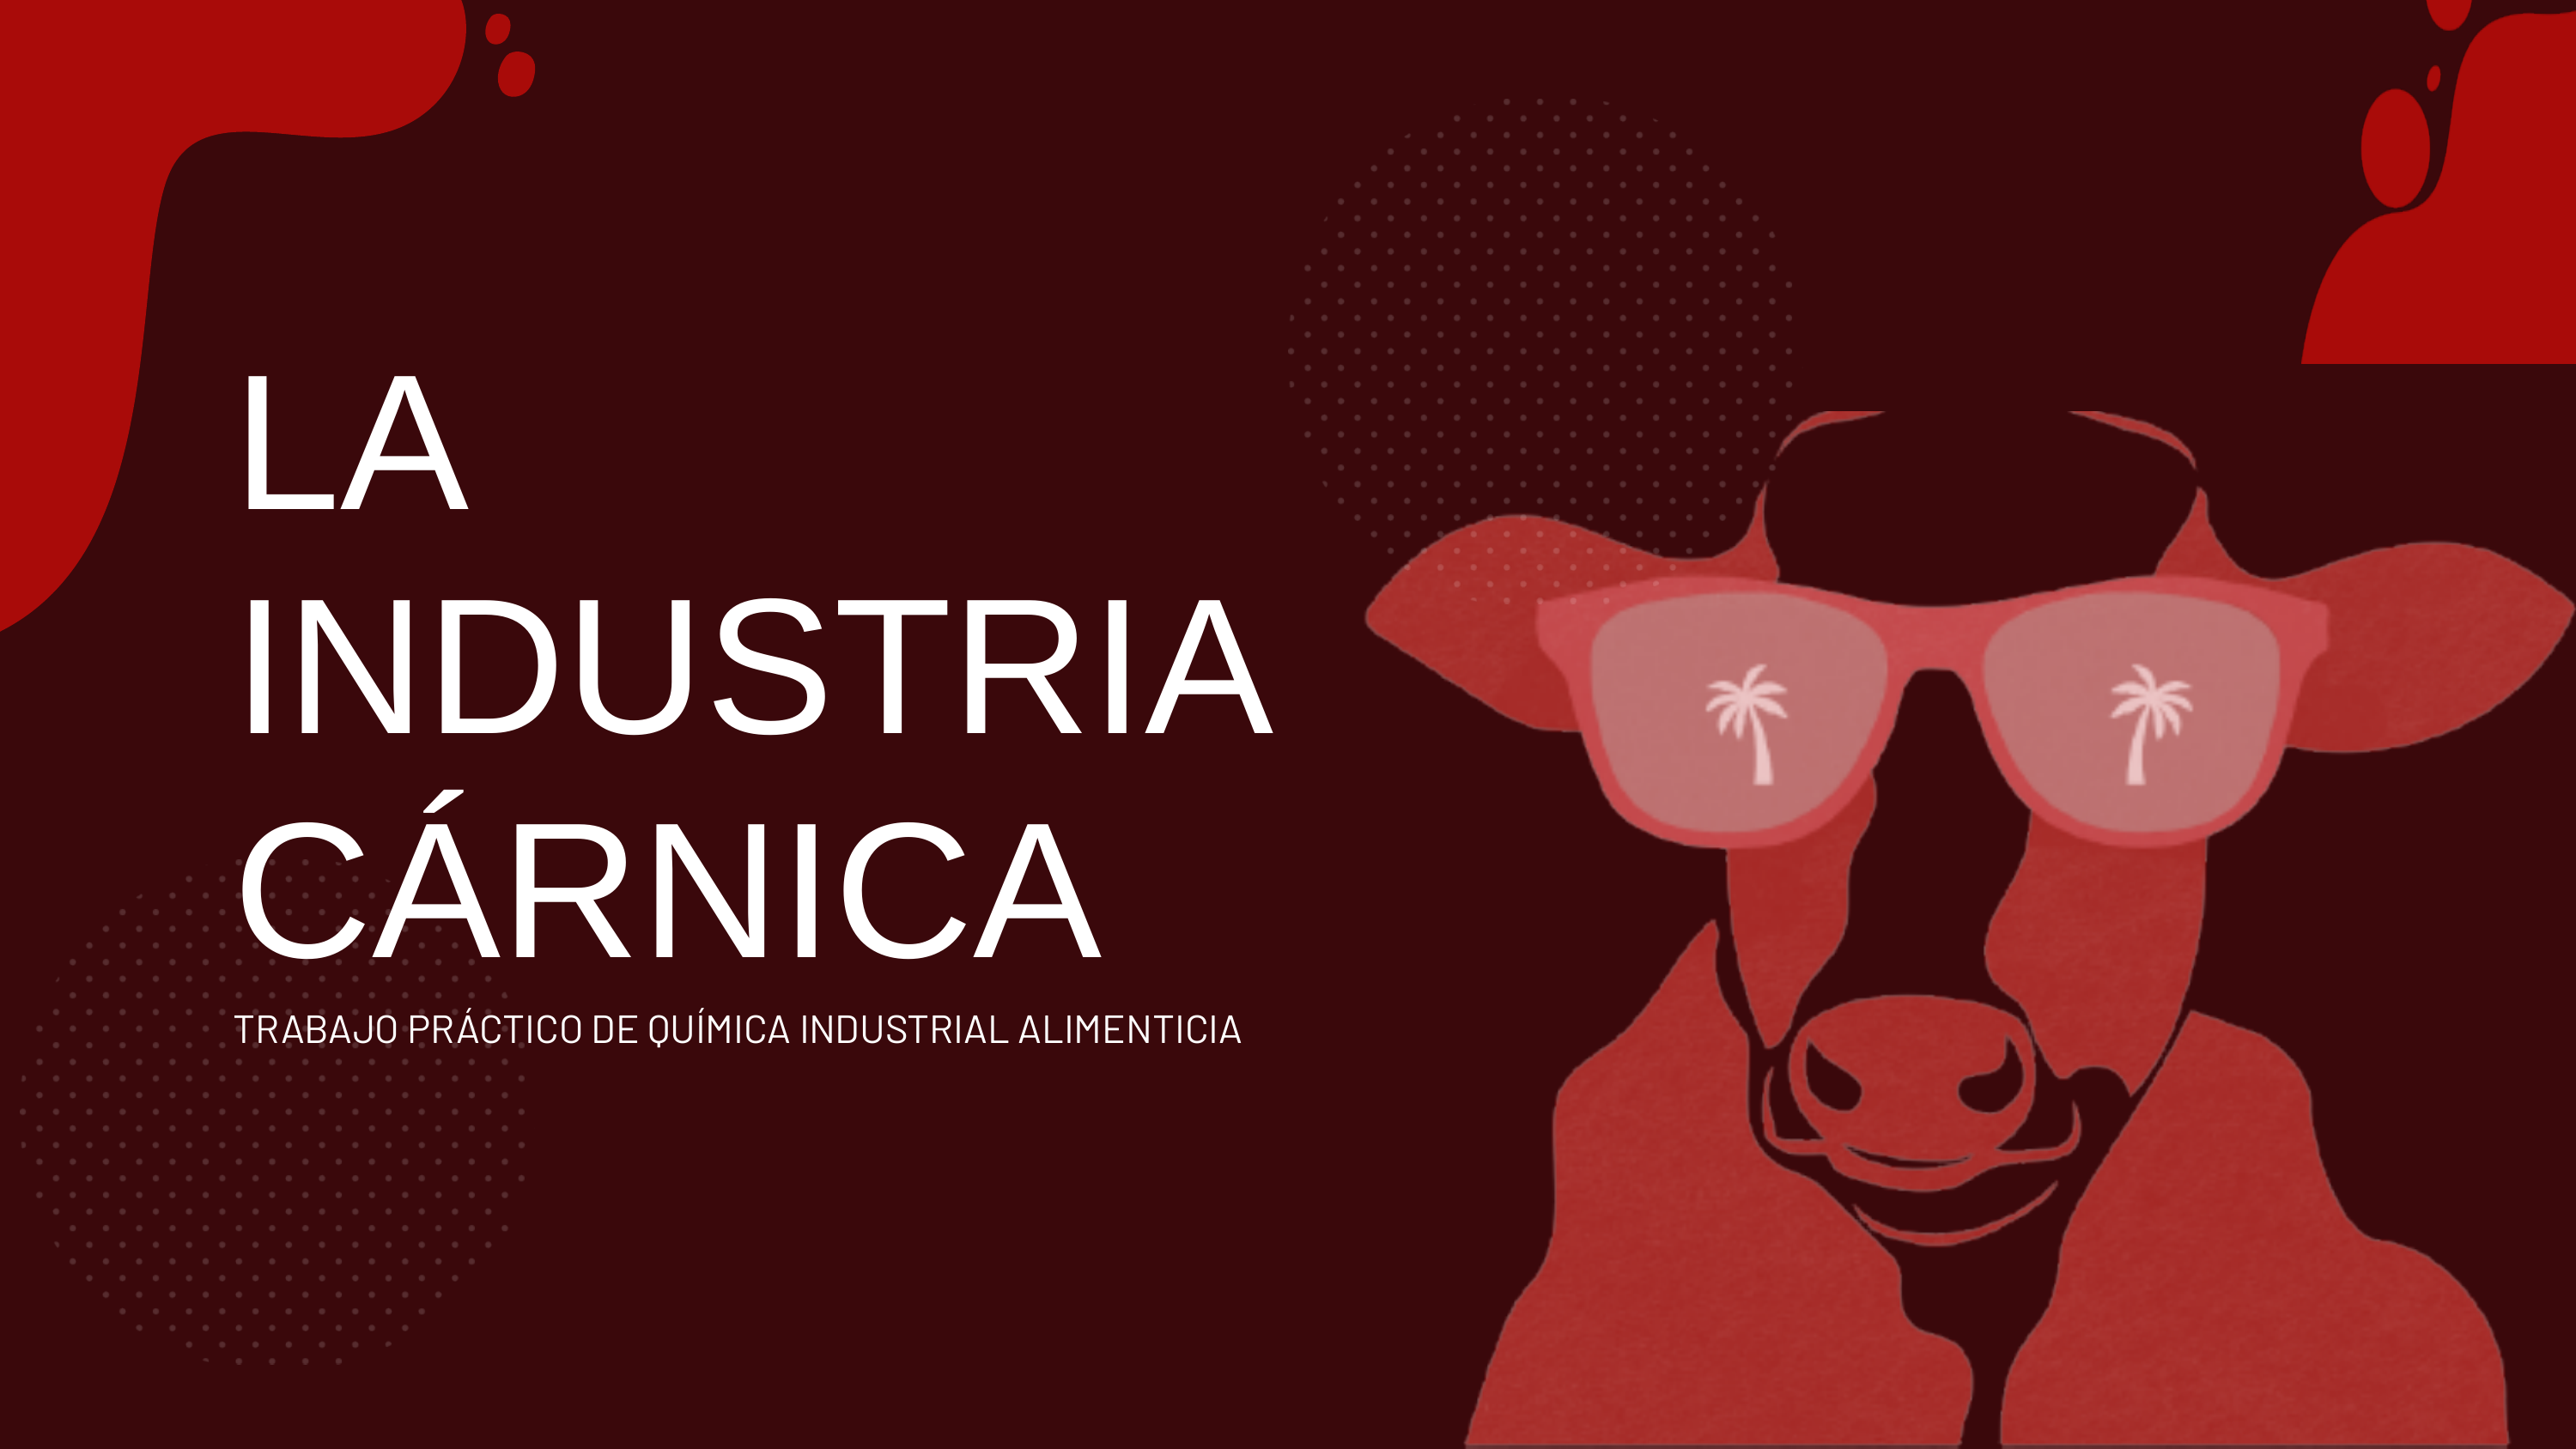

LA INDUSTRIA CÁRNICA

TRABAJO PRÁCTICO DE QUÍMICA INDUSTRIAL ALIMENTICIA